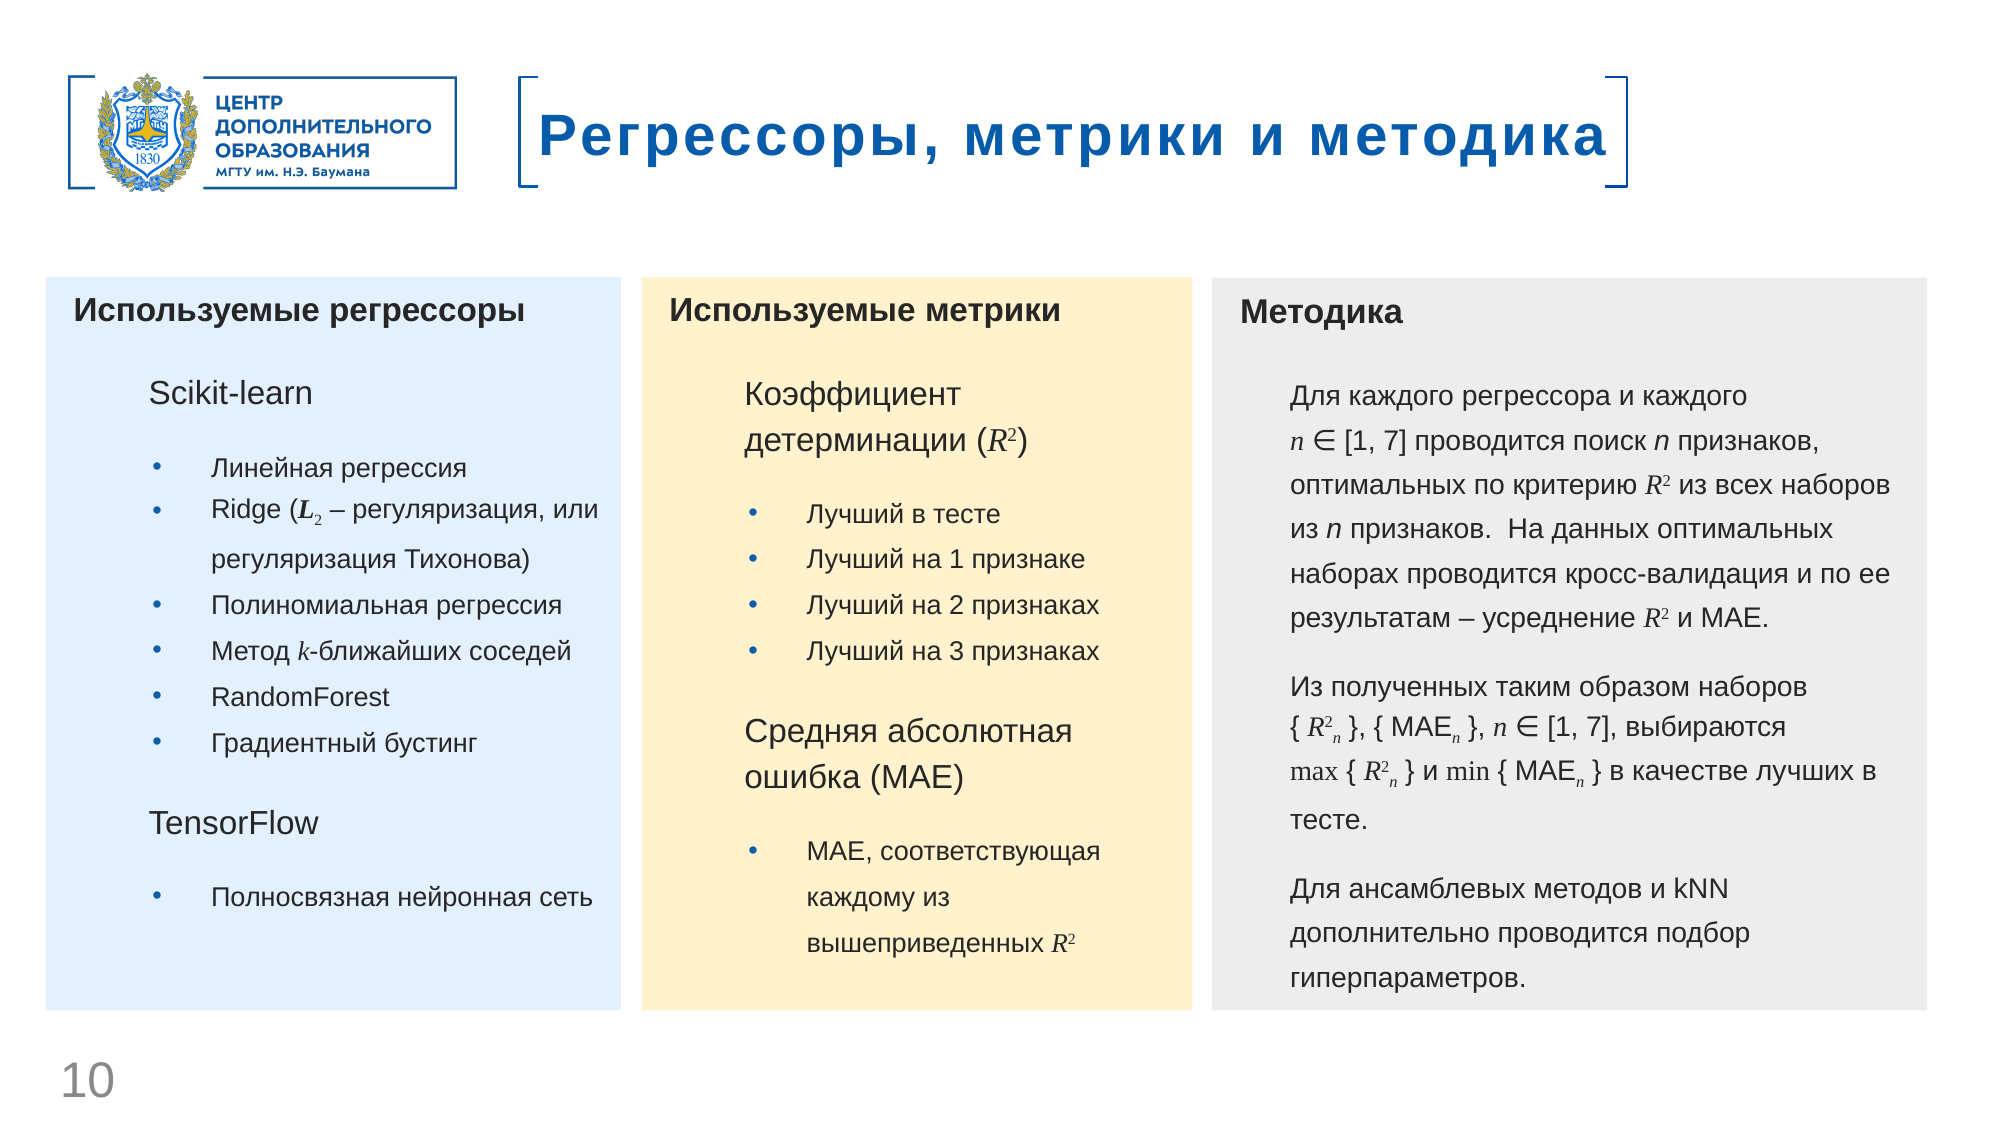

Регрессоры, метрики и методика

Используемые регрессоры
Scikit-learn
Линейная регрессия
Ridge (L2 – регуляризация, или регуляризация Тихонова)
Полиномиальная регрессия
Метод k-ближайших соседей
RandomForest
Градиентный бустинг
TensorFlow
Полносвязная нейронная сеть

Используемые метрики
Коэффициент детерминации (R2)
Лучший в тесте
Лучший на 1 признаке
Лучший на 2 признаках
Лучший на 3 признаках
Средняя абсолютная ошибка (MAE)
MAE, соответствующая каждому из вышеприведенных R2

Методика
Для каждого регрессора и каждого
n ∈ [1, 7] проводится поиск n признаков, оптимальных по критерию R2 из всех наборов из n признаков.  На данных оптимальных наборах проводится кросс-валидация и по ее результатам – усреднение R2 и MAE.
Из полученных таким образом наборов
{ R2n }, { MAEn }, n ∈ [1, 7], выбираются
max { R2n } и min { MAEn } в качестве лучших в тесте.
Для ансамблевых методов и kNN дополнительно проводится подбор гиперпараметров.
10